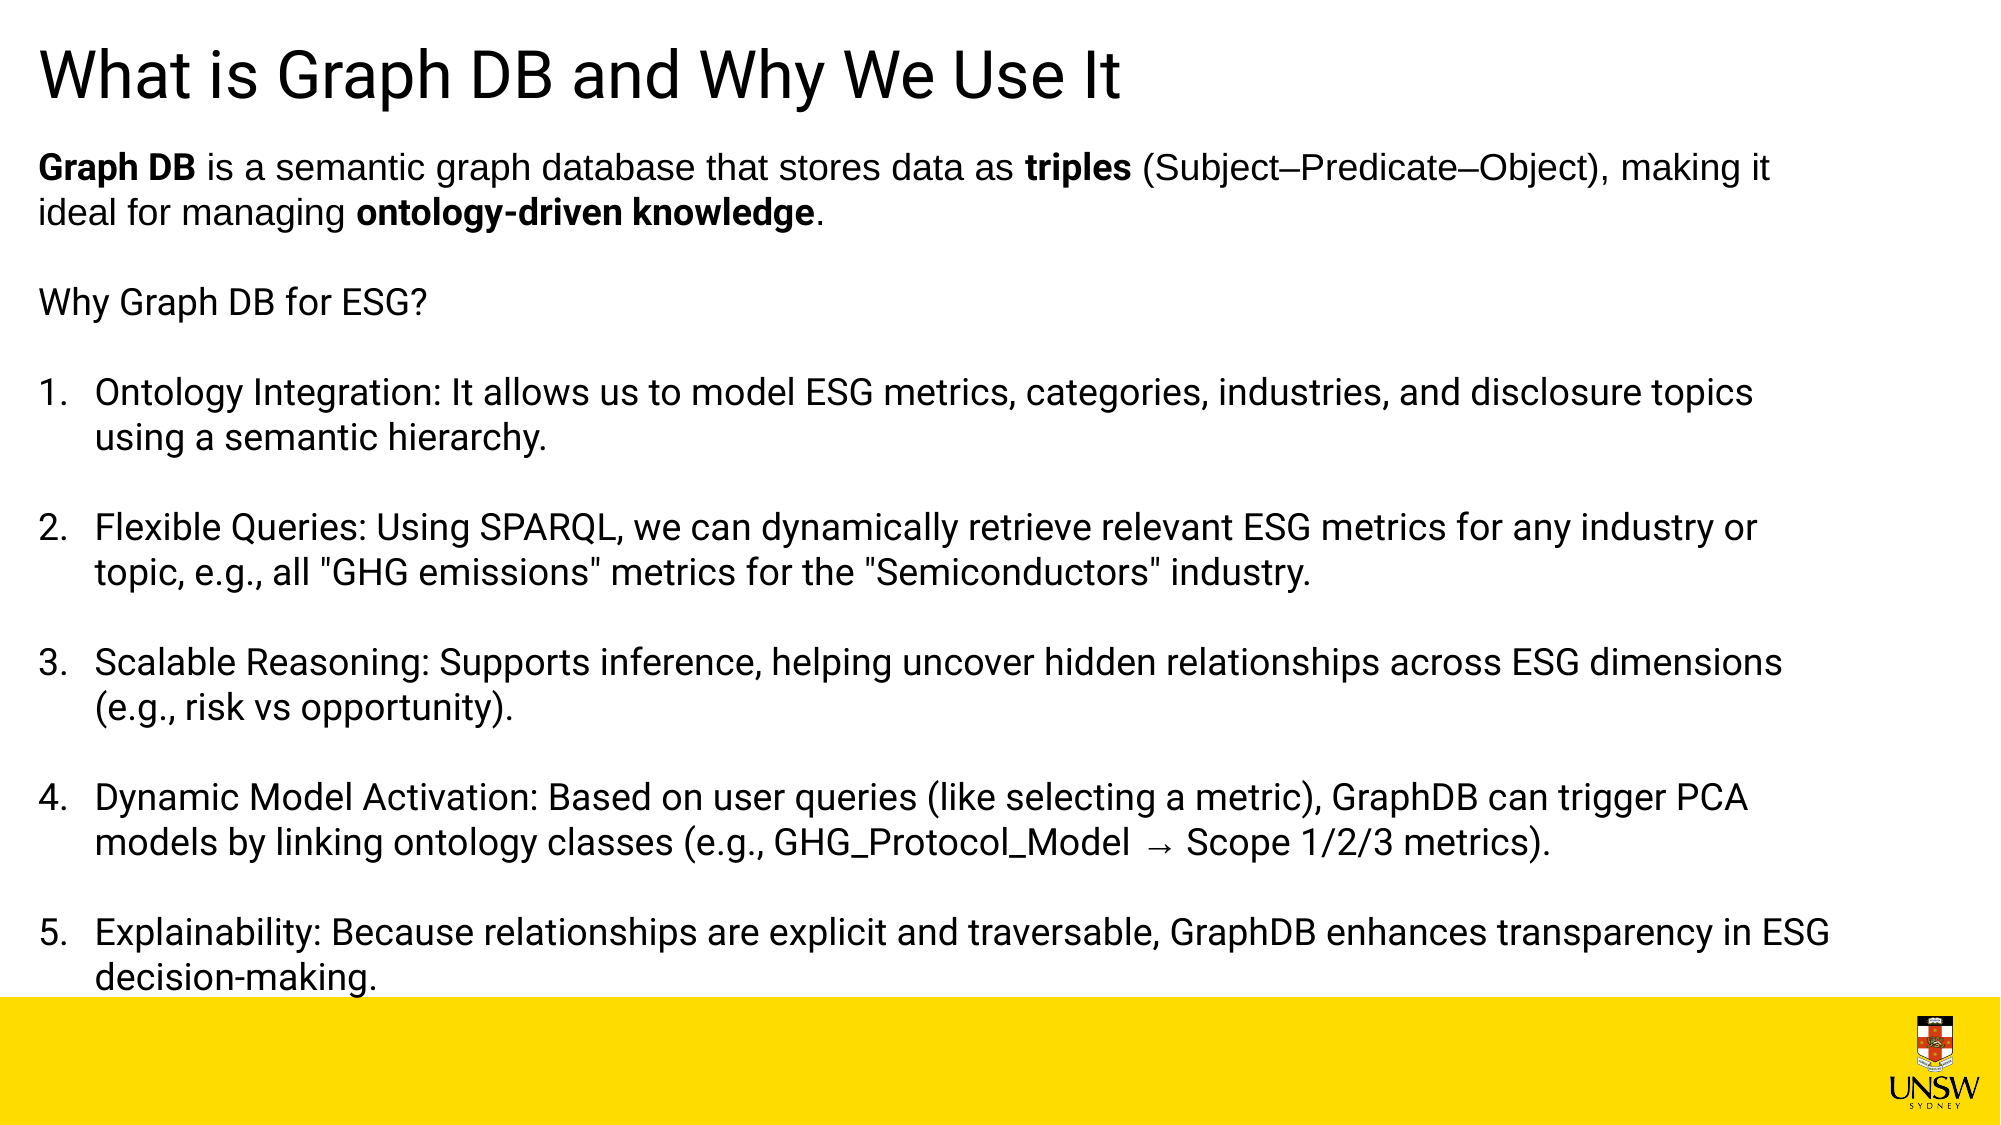

# What is Graph DB and Why We Use It
Graph DB is a semantic graph database that stores data as triples (Subject–Predicate–Object), making it ideal for managing ontology-driven knowledge.

Why Graph DB for ESG?

Ontology Integration: It allows us to model ESG metrics, categories, industries, and disclosure topics using a semantic hierarchy.

Flexible Queries: Using SPARQL, we can dynamically retrieve relevant ESG metrics for any industry or topic, e.g., all "GHG emissions" metrics for the "Semiconductors" industry.

Scalable Reasoning: Supports inference, helping uncover hidden relationships across ESG dimensions (e.g., risk vs opportunity).

Dynamic Model Activation: Based on user queries (like selecting a metric), GraphDB can trigger PCA models by linking ontology classes (e.g., GHG_Protocol_Model → Scope 1/2/3 metrics).

Explainability: Because relationships are explicit and traversable, GraphDB enhances transparency in ESG decision-making.